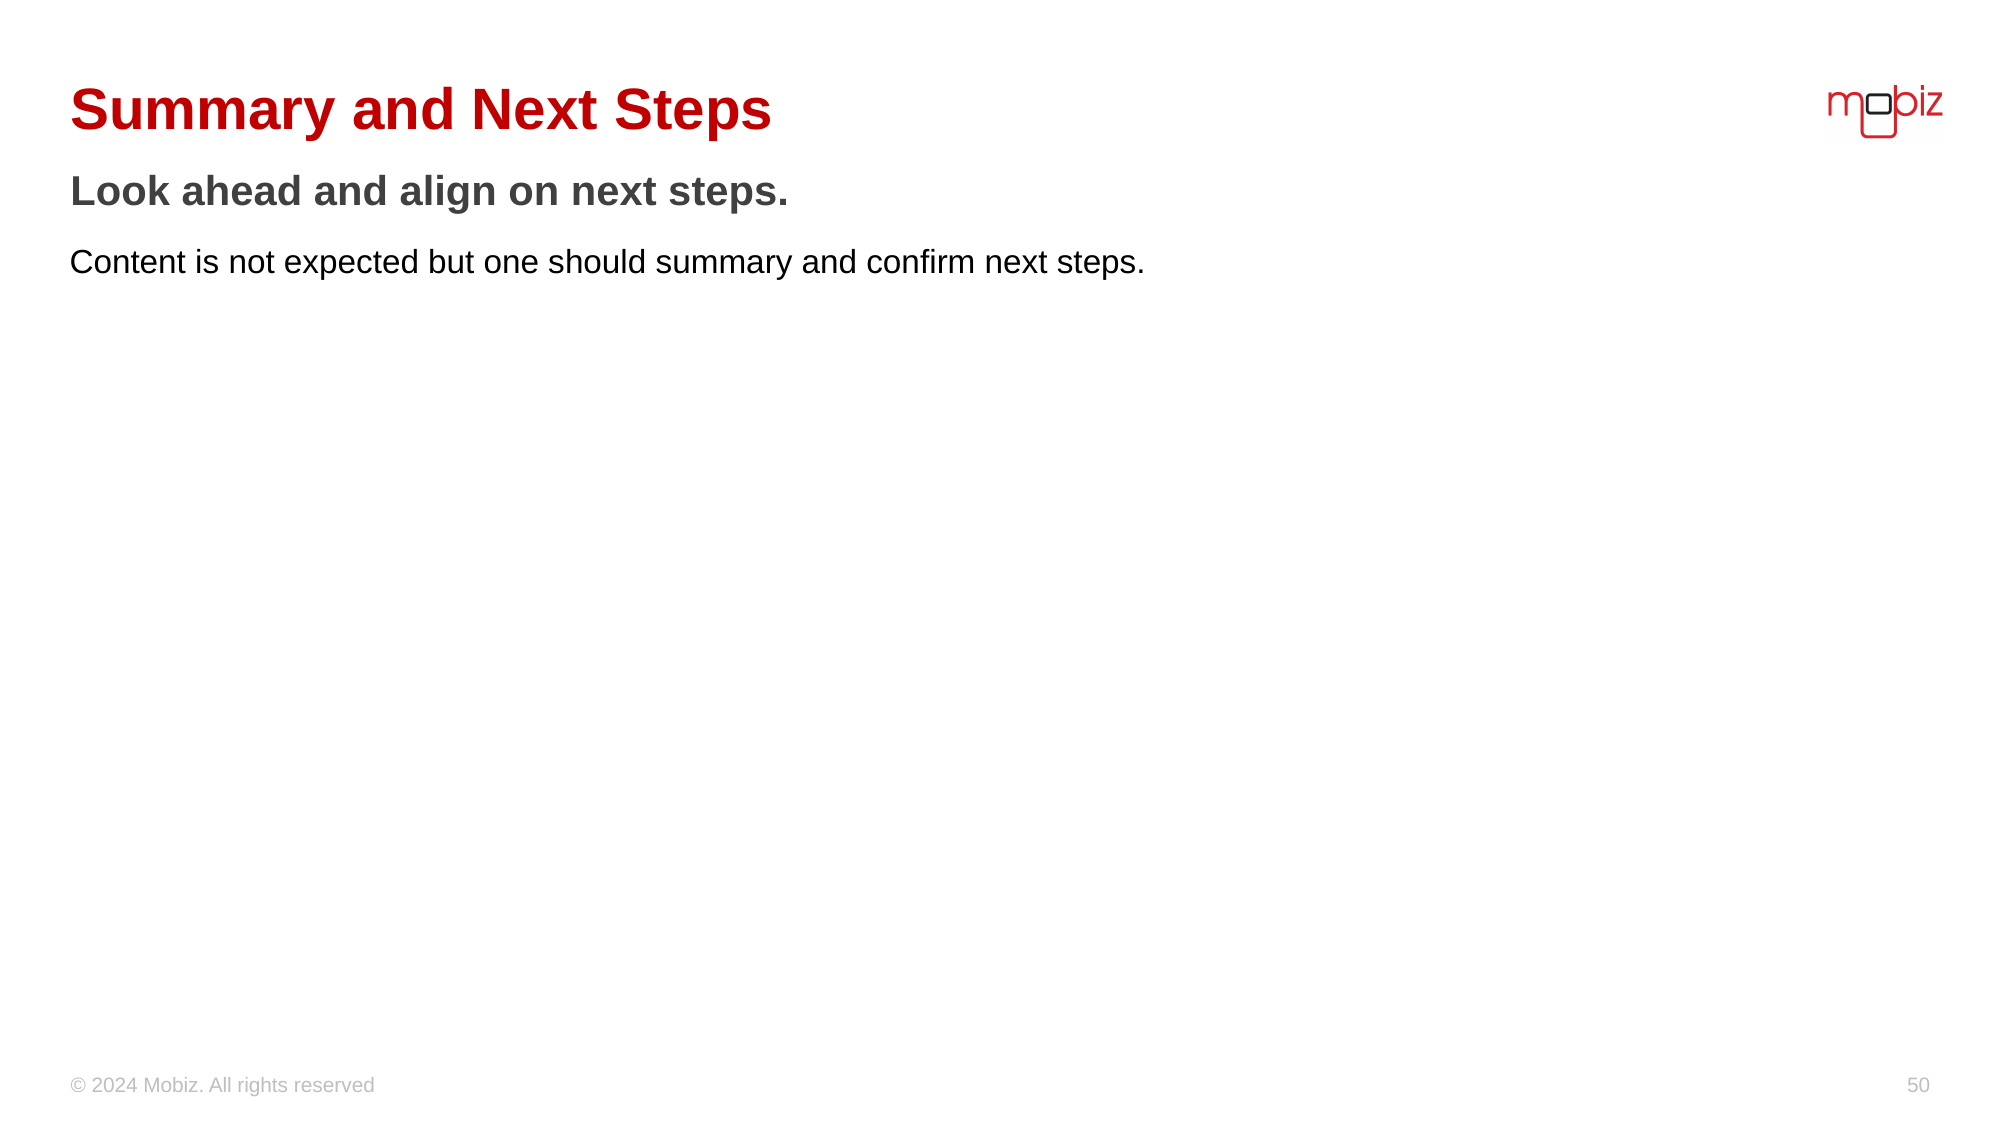

# Summary and Next Steps
Look ahead and align on next steps.
Content is not expected but one should summary and confirm next steps.
© 2024 Mobiz. All rights reserved
50